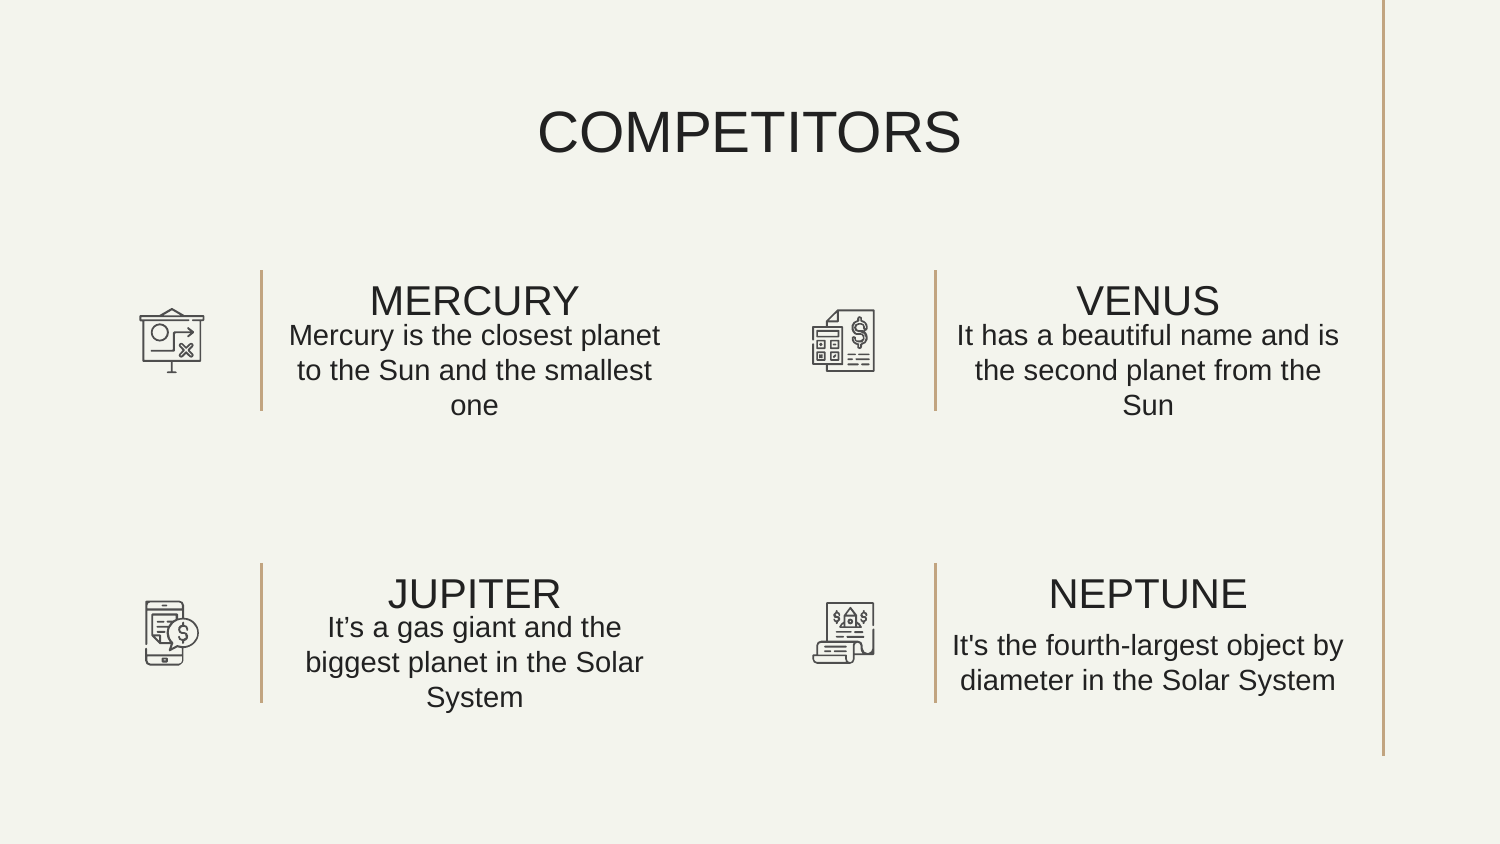

# COMPETITORS
MERCURY
VENUS

Mercury is the closest planet to the Sun and the smallest one
It has a beautiful name and is the second planet from the Sun
JUPITER
NEPTUNE

It’s a gas giant and the biggest planet in the Solar System
It's the fourth-largest object by diameter in the Solar System